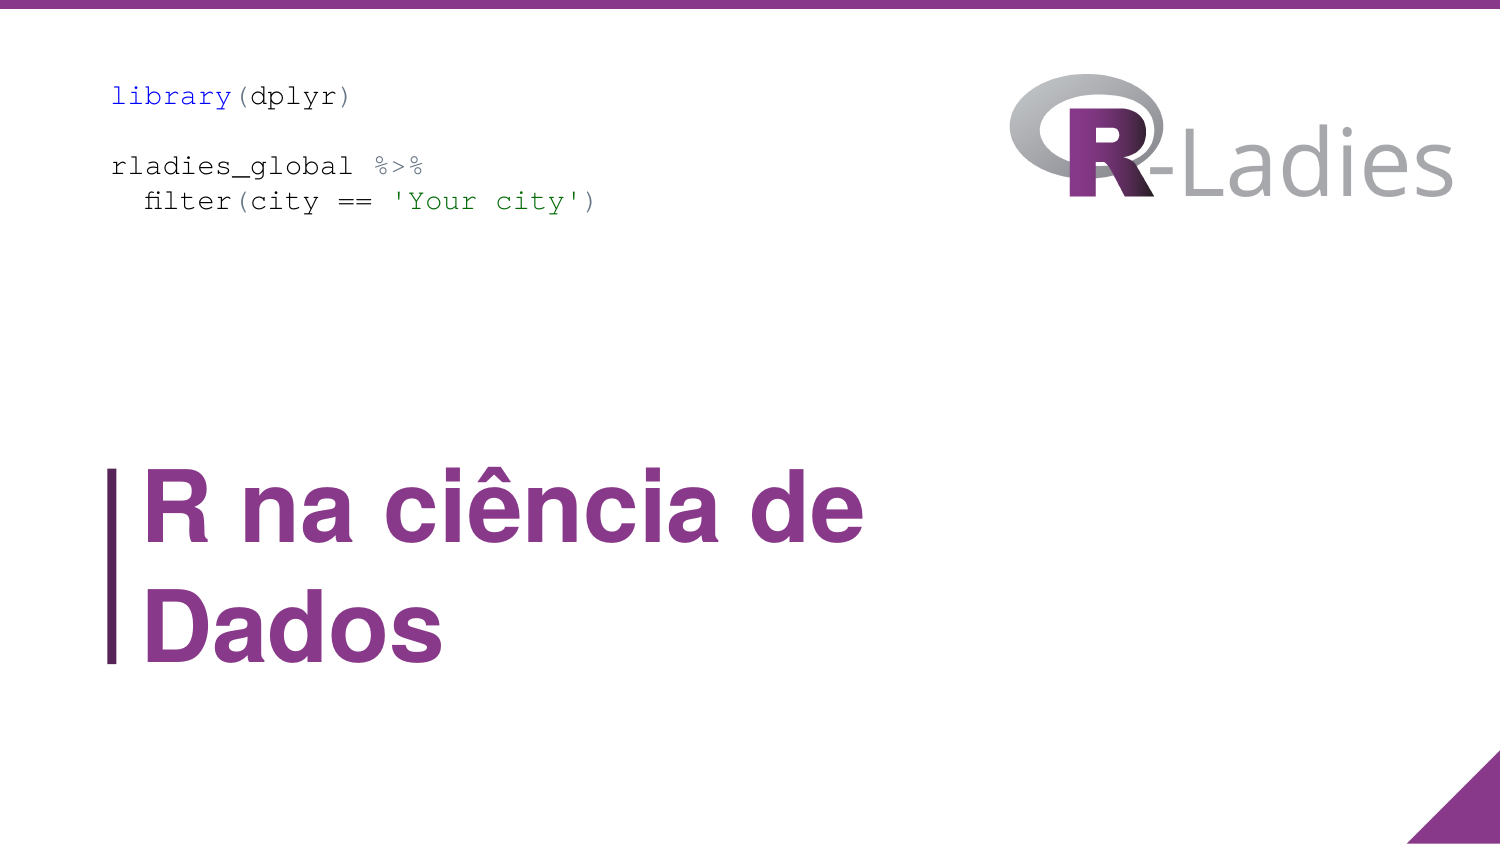

library(dplyr)

rladies_global %>%
  filter(city == 'Your city')
# R na ciência de Dados